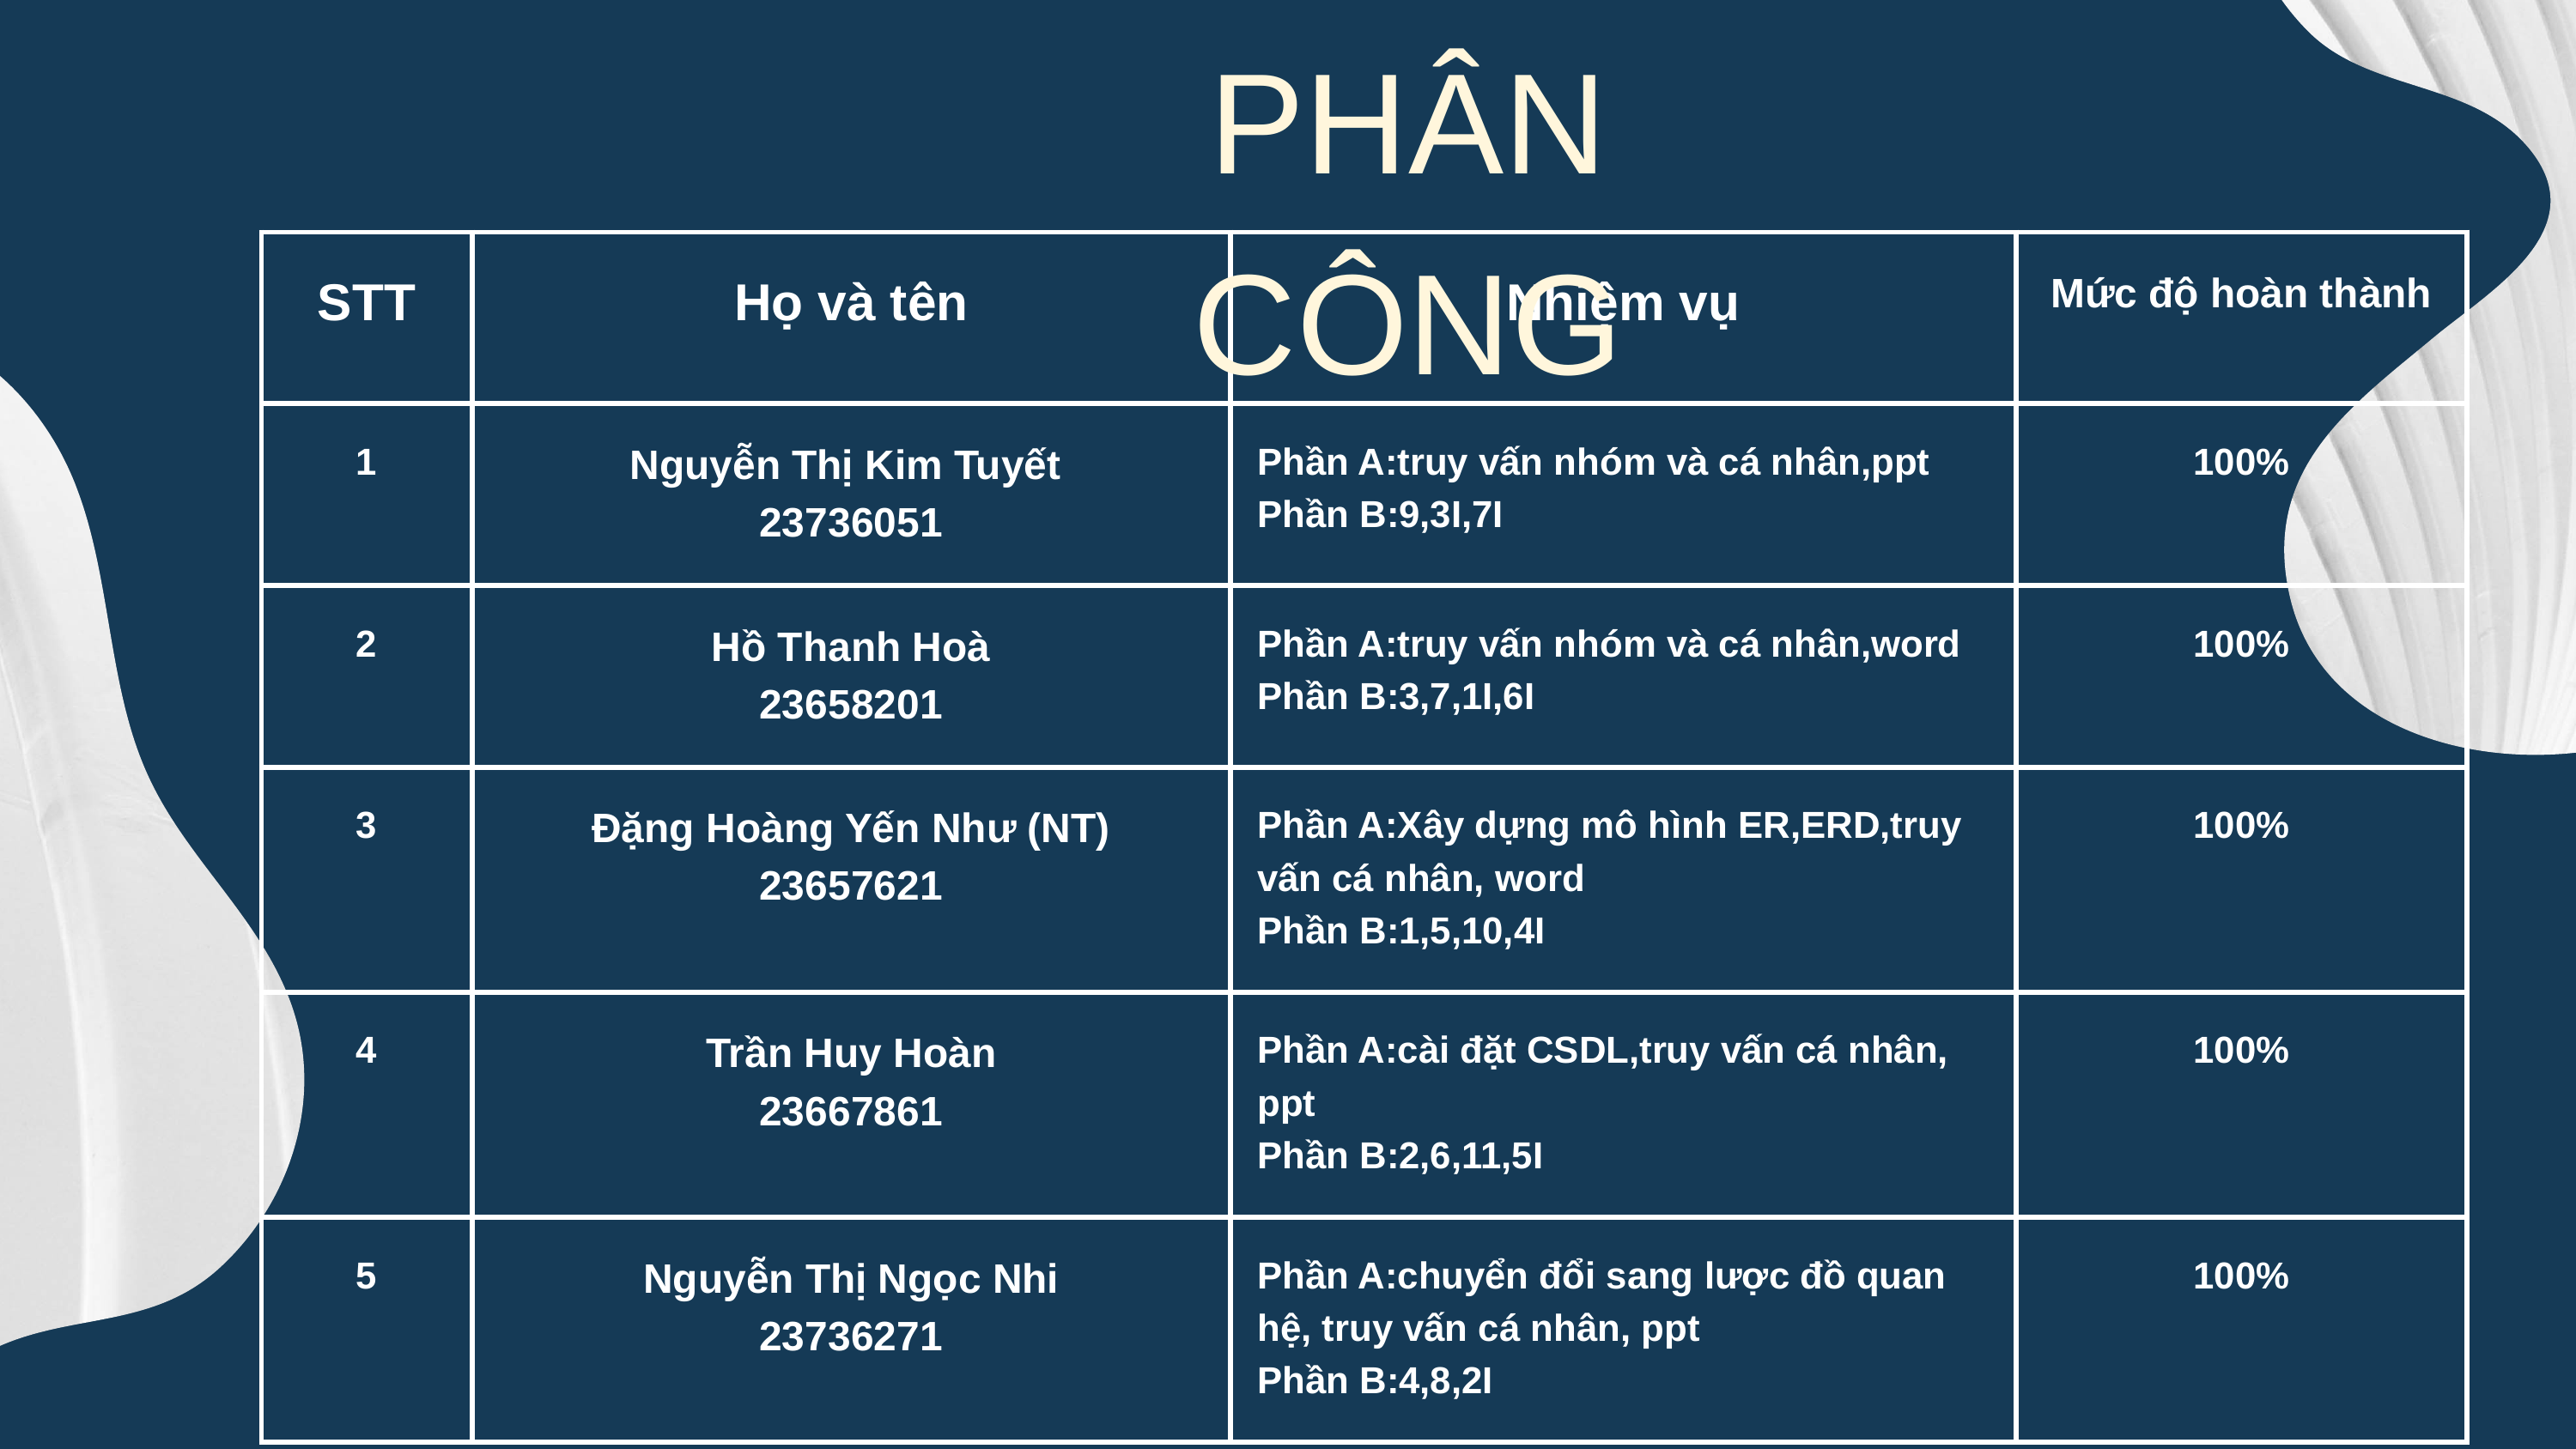

PHÂN CÔNG

| STT | Họ và tên | Nhiệm vụ | Mức độ hoàn thành |
| --- | --- | --- | --- |
| 1 | Nguyễn Thị Kim Tuyết 23736051 | Phần A:truy vấn nhóm và cá nhân,ppt Phần B:9,3I,7I | 100% |
| 2 | Hồ Thanh Hoà 23658201 | Phần A:truy vấn nhóm và cá nhân,word Phần B:3,7,1I,6I | 100% |
| 3 | Đặng Hoàng Yến Như (NT) 23657621 | Phần A:Xây dựng mô hình ER,ERD,truy vấn cá nhân, word Phần B:1,5,10,4I | 100% |
| 4 | Trần Huy Hoàn 23667861 | Phần A:cài đặt CSDL,truy vấn cá nhân, ppt Phần B:2,6,11,5I | 100% |
| 5 | Nguyễn Thị Ngọc Nhi 23736271 | Phần A:chuyển đổi sang lược đồ quan hệ, truy vấn cá nhân, ppt Phần B:4,8,2I | 100% |